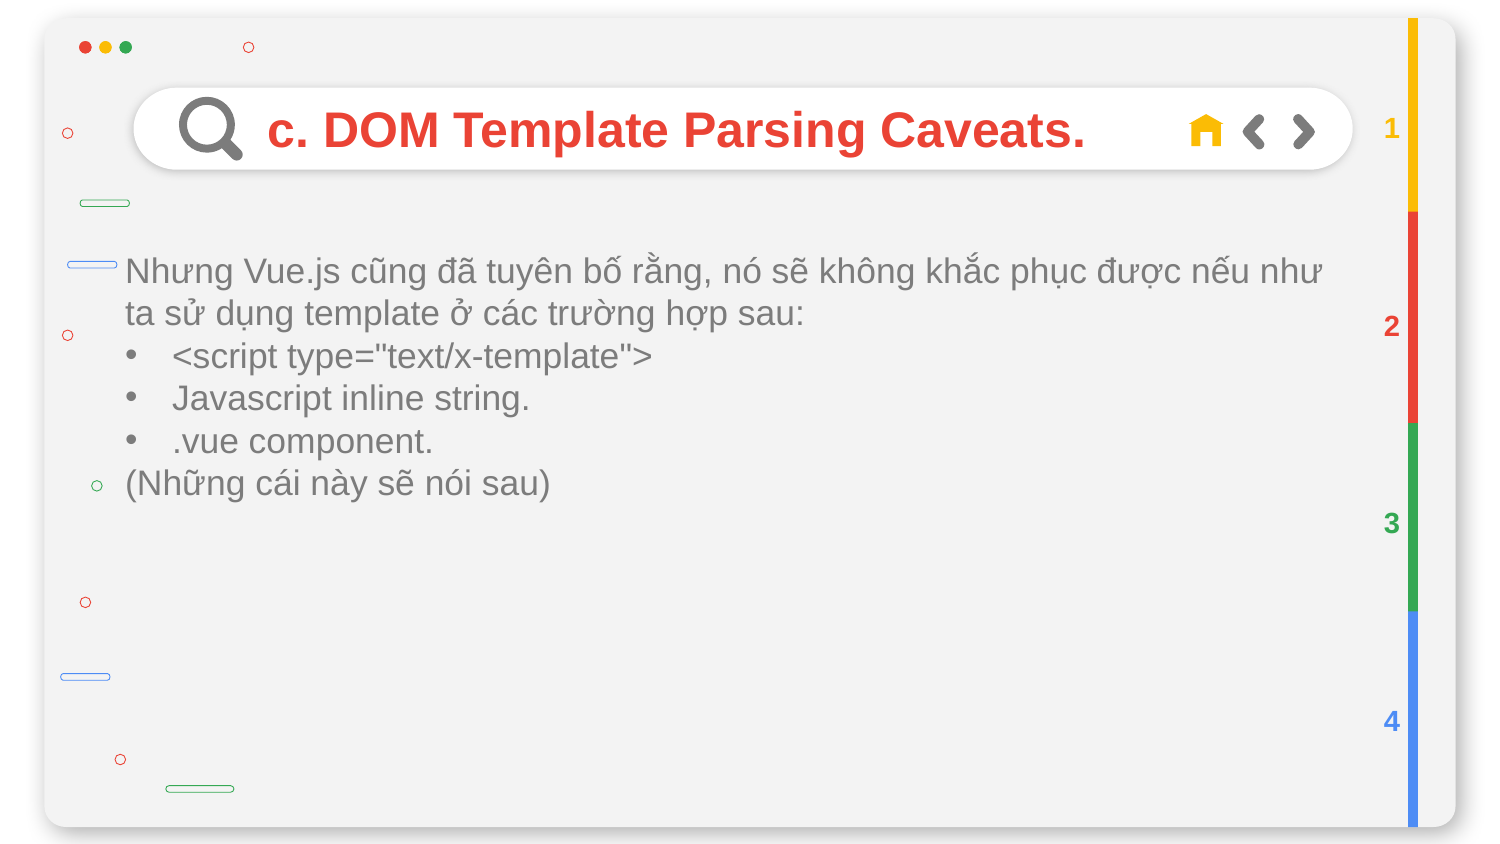

# c. DOM Template Parsing Caveats.
1

Nhưng Vue.js cũng đã tuyên bố rằng, nó sẽ không khắc phục được nếu như ta sử dụng template ở các trường hợp sau:
<script type="text/x-template">
Javascript inline string.
.vue component.
(Những cái này sẽ nói sau)
2

3

4